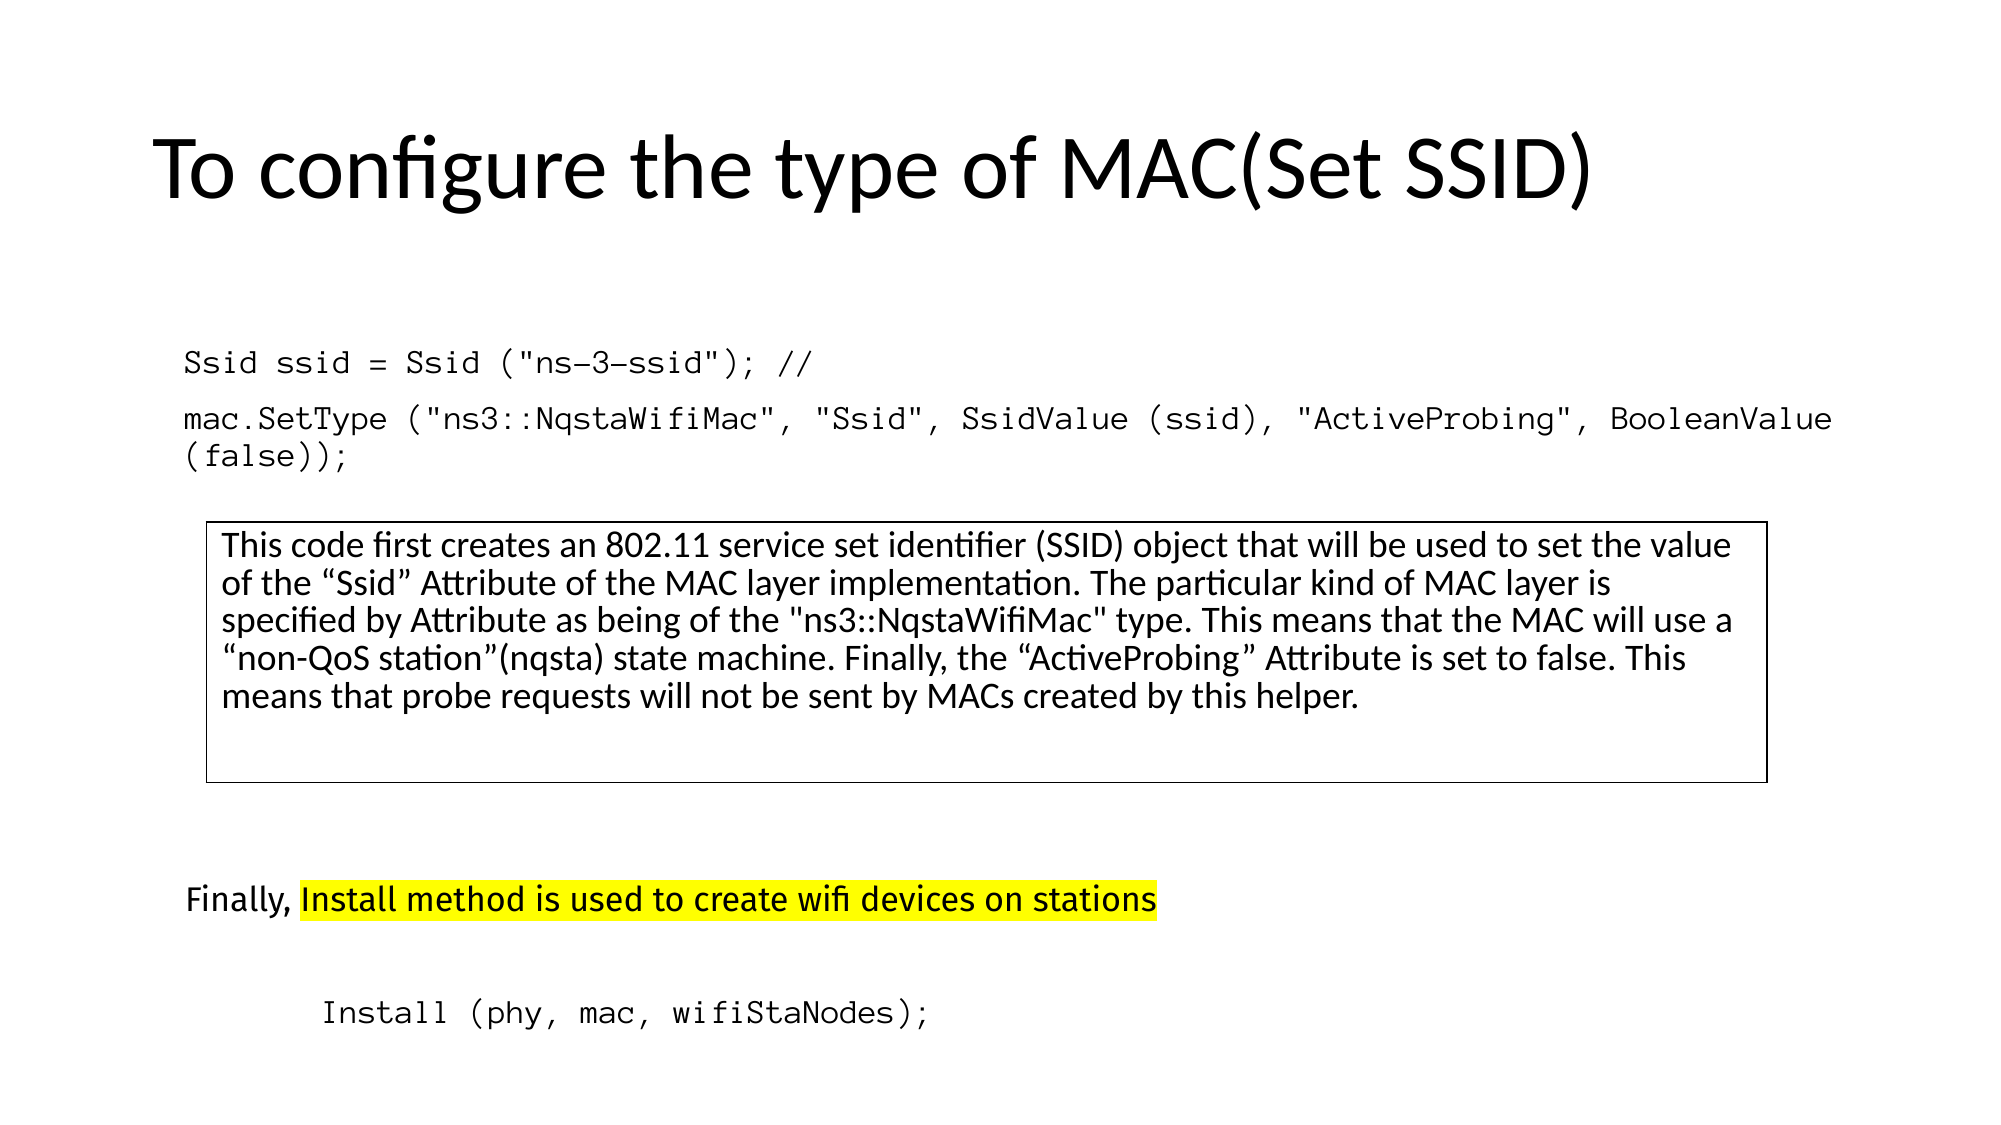

# To configure the type of MAC(Set SSID)

Ssid ssid = Ssid ("ns-3-ssid"); //
mac.SetType ("ns3::NqstaWifiMac", "Ssid", SsidValue (ssid), "ActiveProbing", BooleanValue (false));

Finally, Install method is used to create wifi devices on stations

		Install (phy, mac, wifiStaNodes);
| This code first creates an 802.11 service set identifier (SSID) object that will be used to set the value of the “Ssid” Attribute of the MAC layer implementation. The particular kind of MAC layer is specified by Attribute as being of the "ns3::NqstaWifiMac" type. This means that the MAC will use a “non-QoS station”(nqsta) state machine. Finally, the “ActiveProbing” Attribute is set to false. This means that probe requests will not be sent by MACs created by this helper. |
| --- |